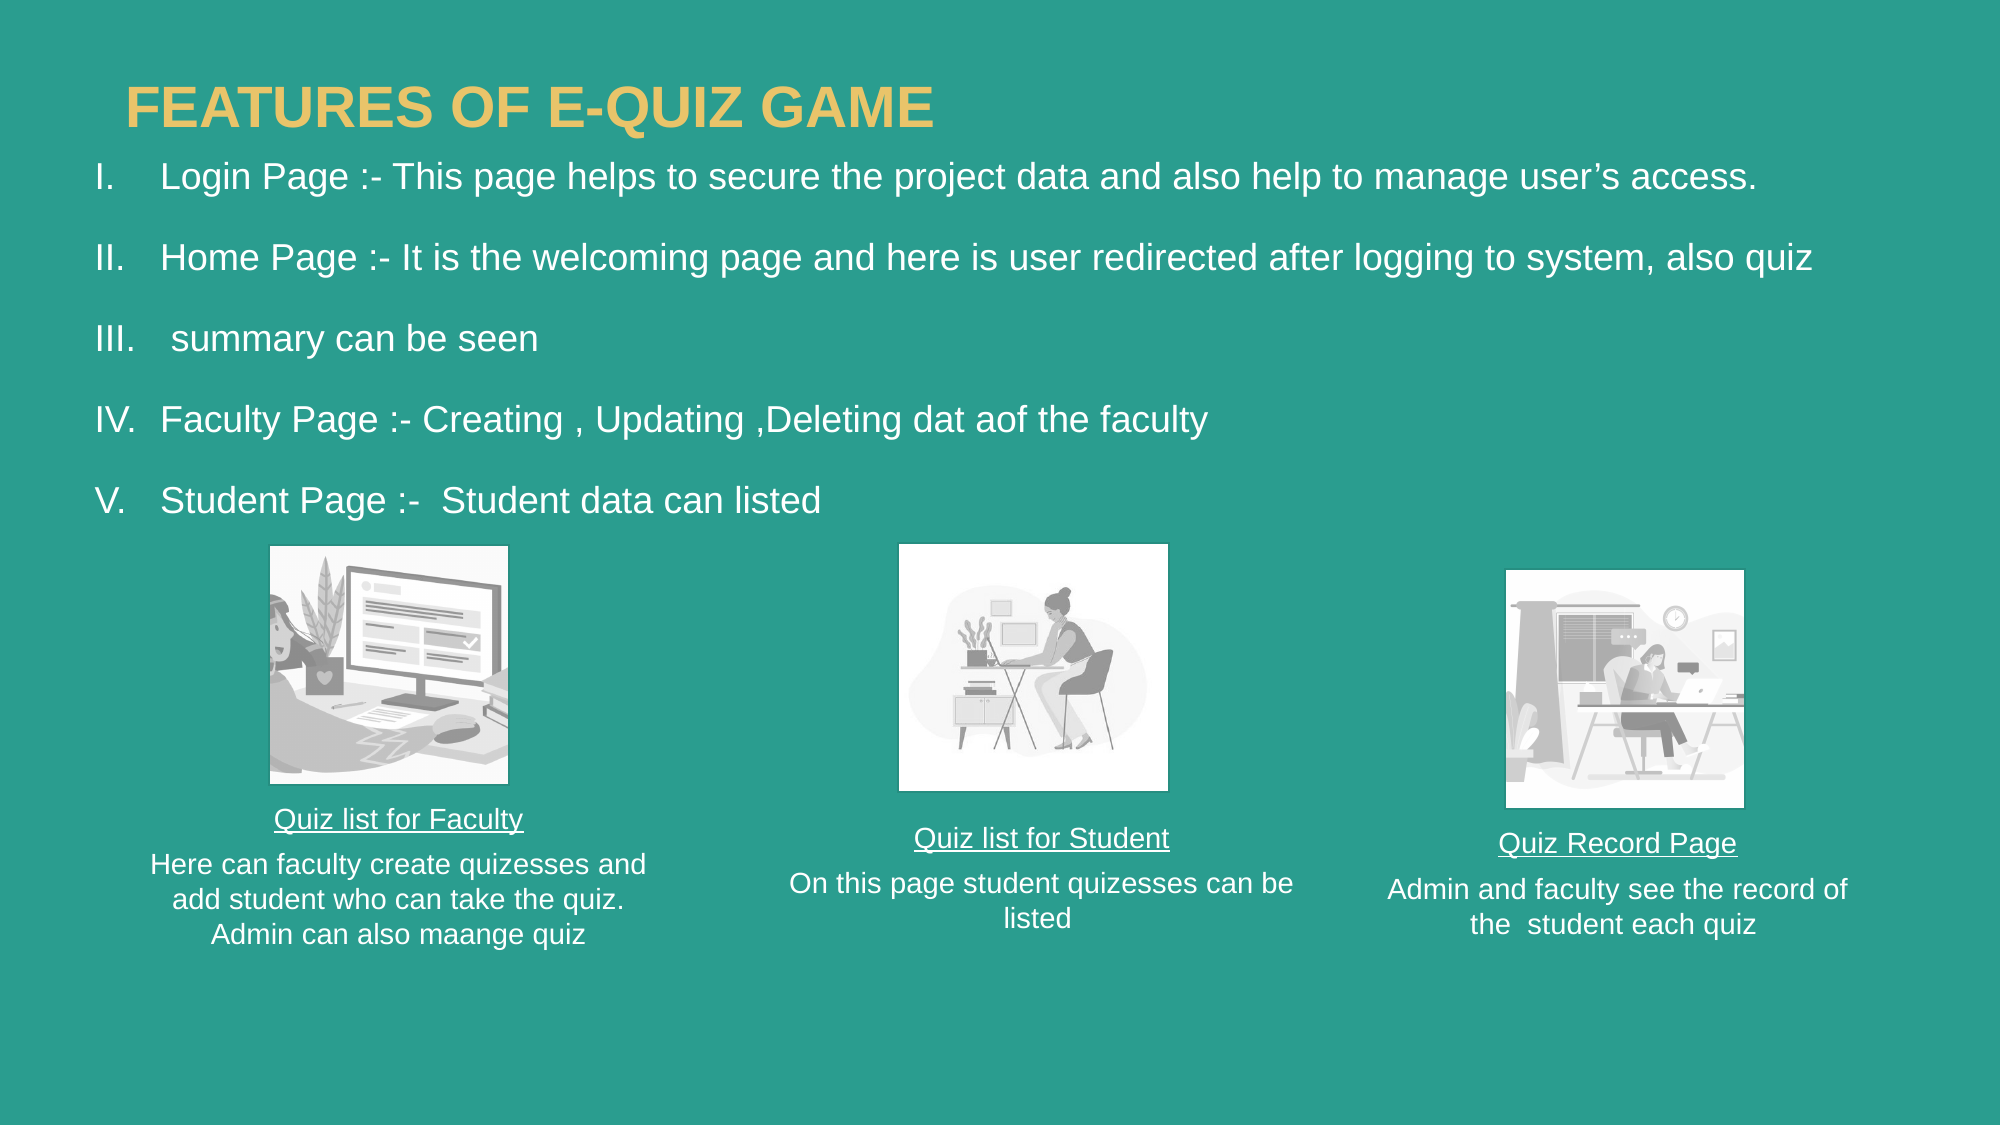

# FEATURES OF E-QUIZ GAME
Login Page :- This page helps to secure the project data and also help to manage user’s access.

Home Page :- It is the welcoming page and here is user redirected after logging to system, also quiz

 summary can be seen

Faculty Page :- Creating , Updating ,Deleting dat aof the faculty

Student Page :-  Student data can listed

Quiz list for Faculty
Here can faculty create quizesses and add student who can take the quiz. Admin can also maange quiz
Quiz list for Student
On this page student quizesses can be listed
Quiz Record Page
Admin and faculty see the record of the  student each quiz